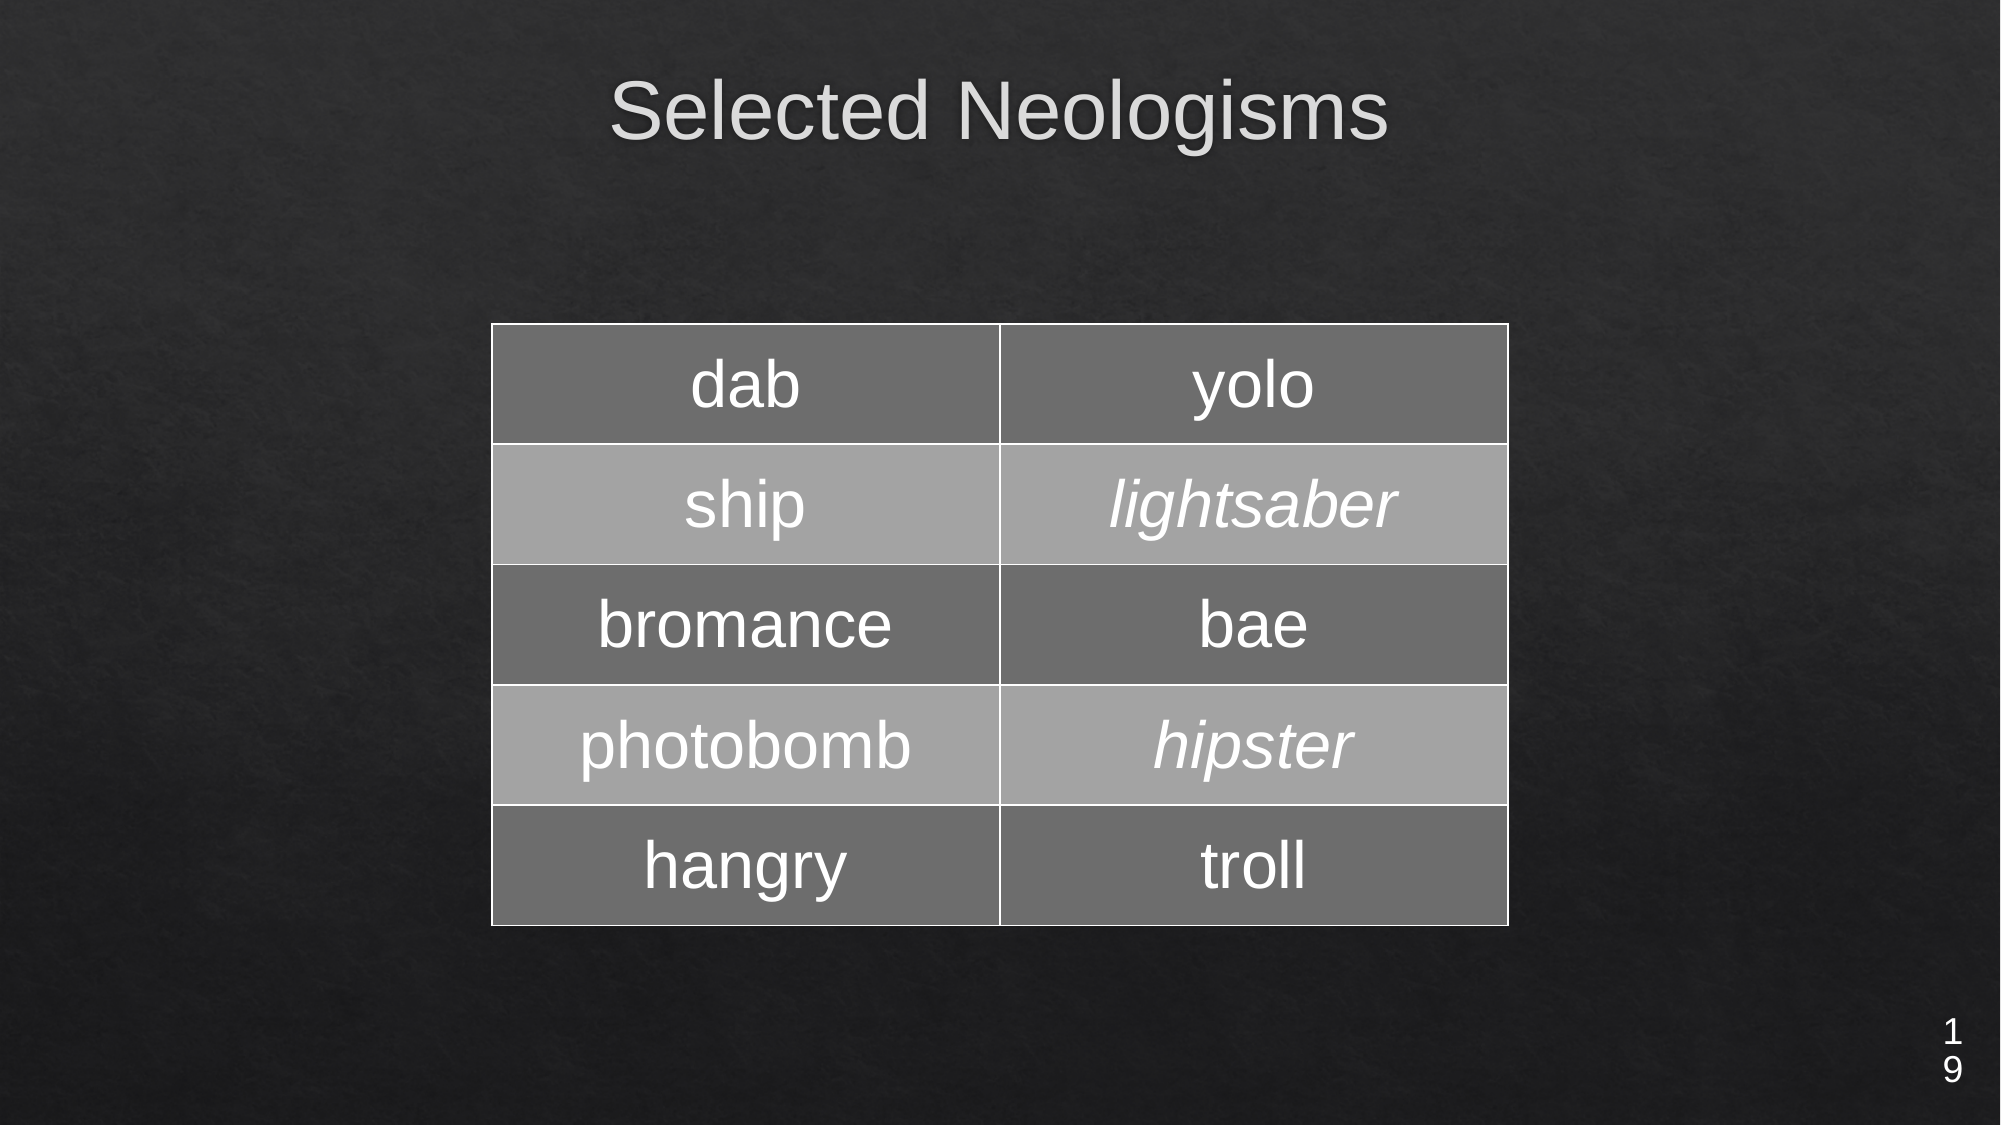

# Selected Neologisms
| dab | yolo |
| --- | --- |
| ship | lightsaber |
| bromance | bae |
| photobomb | hipster |
| hangry | troll |
19